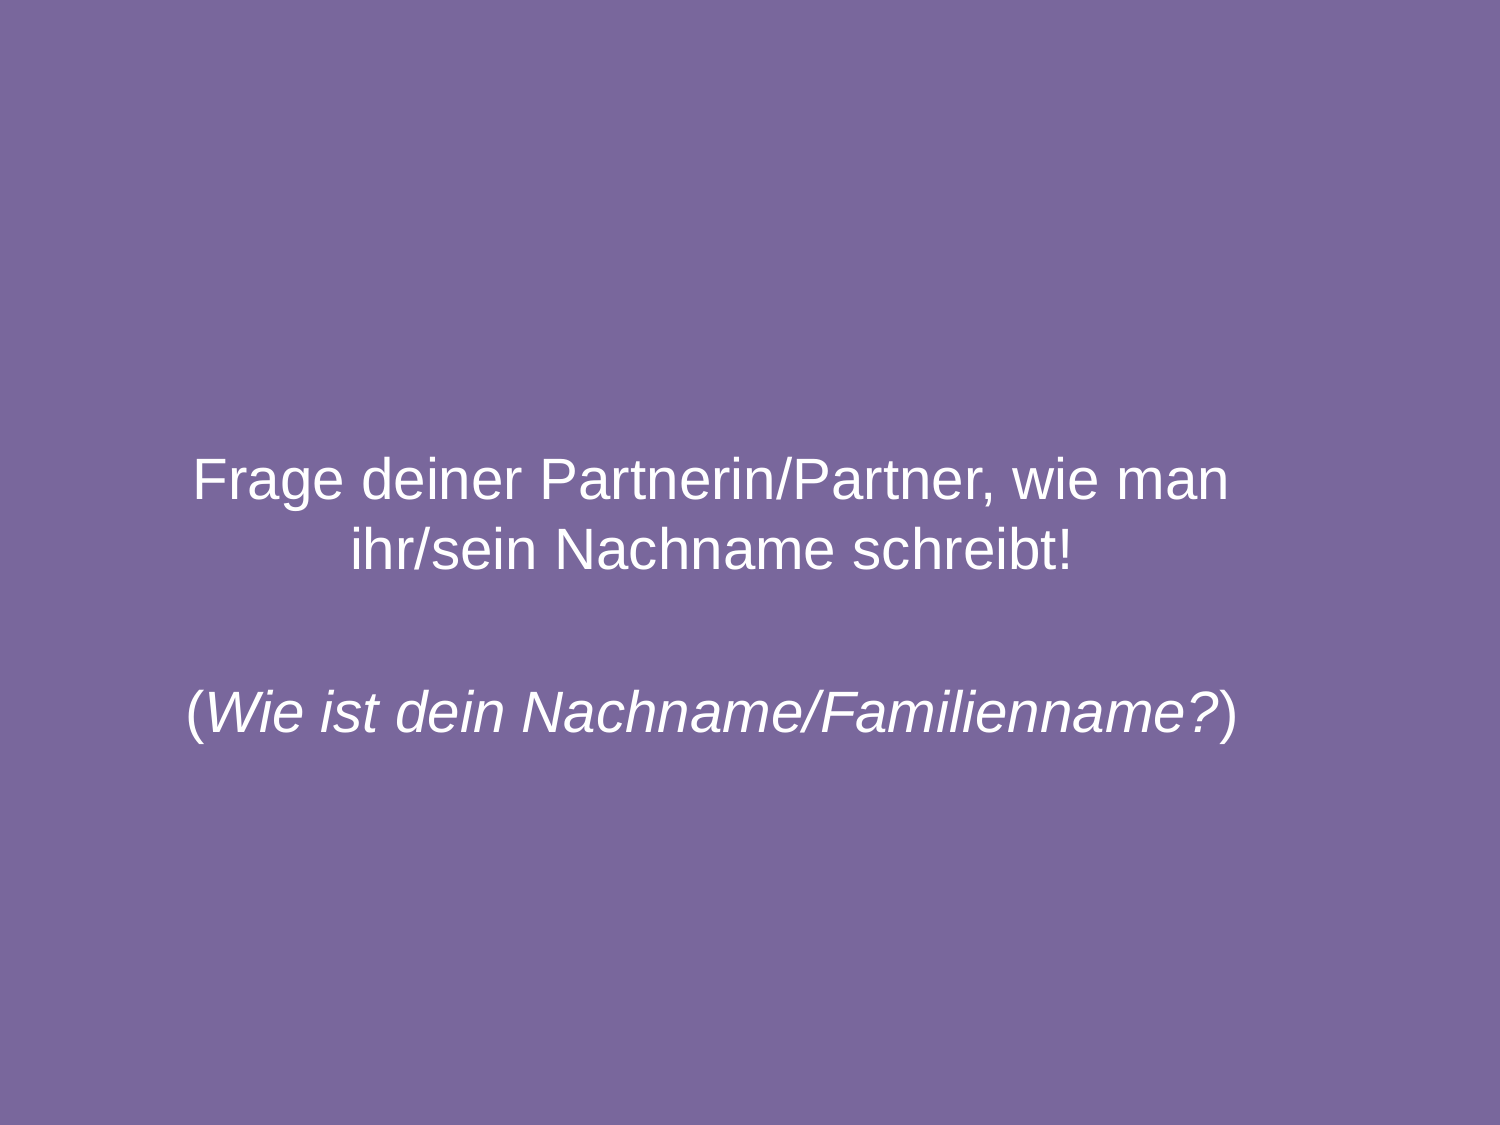

Frage deiner Partnerin/Partner, wie man ihr/sein Nachname schreibt!

(Wie ist dein Nachname/Familienname?)

8